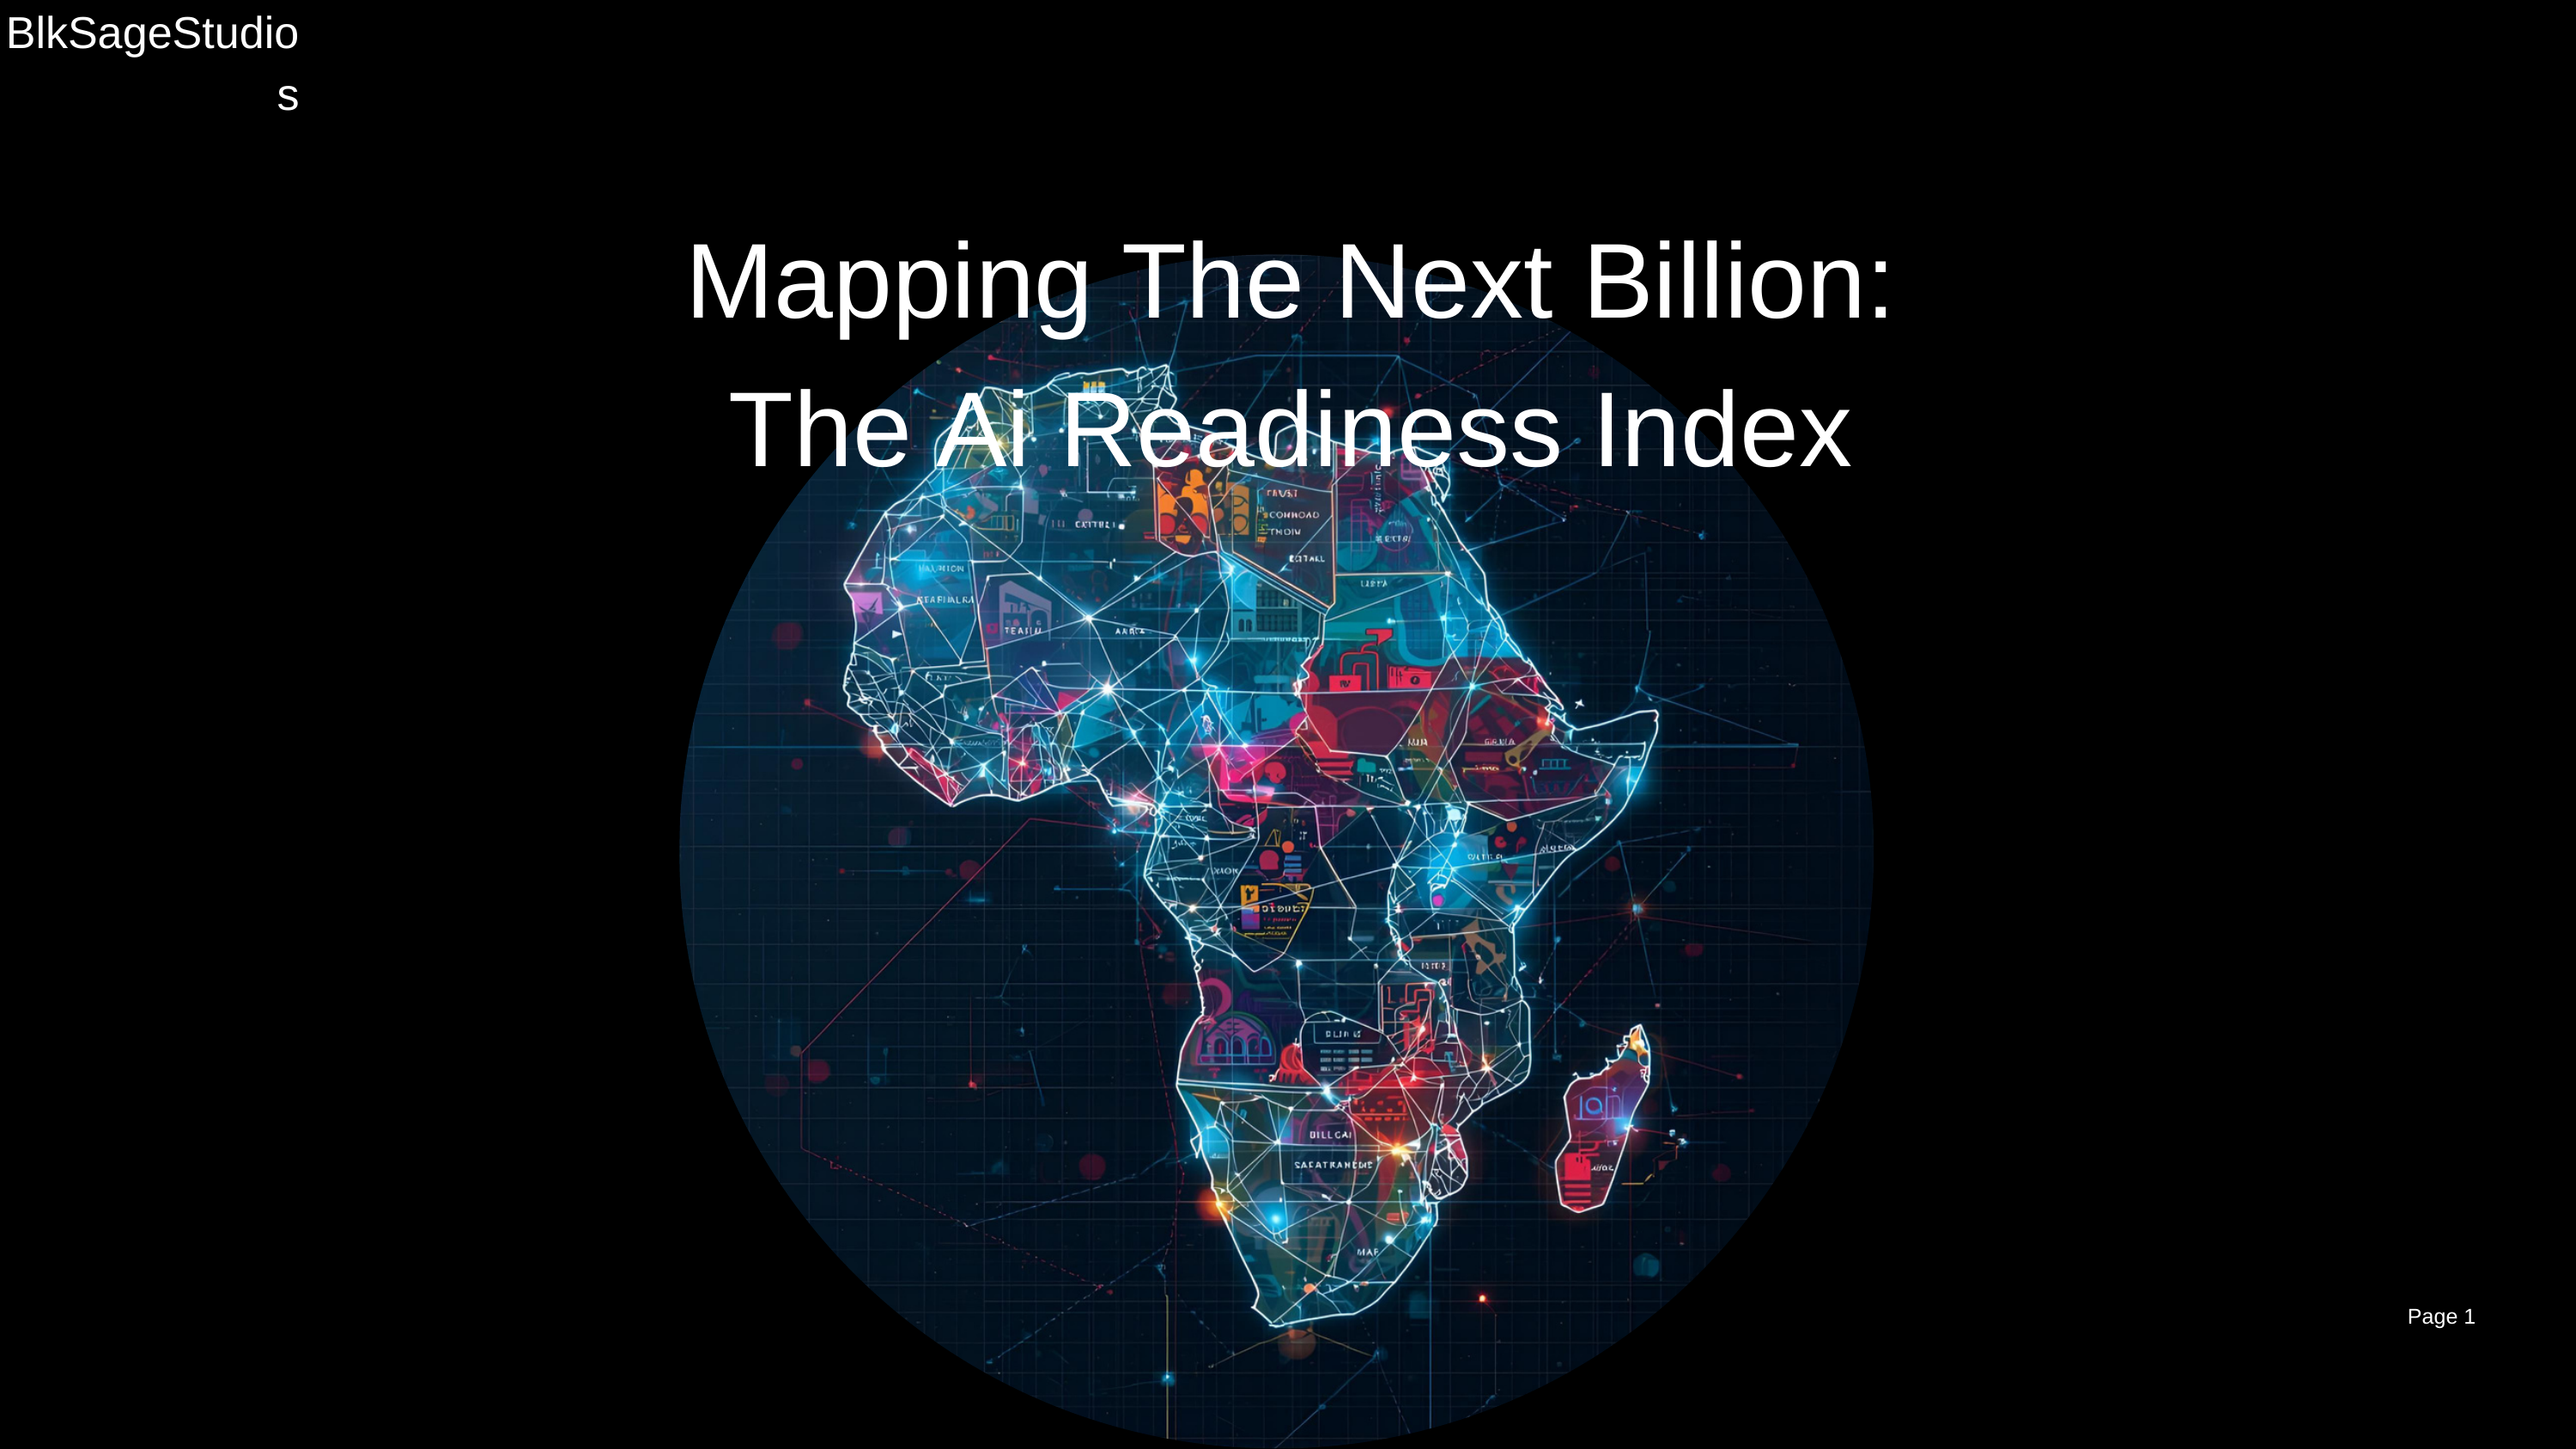

BlkSageStudios
Mapping The Next Billion: The Ai Readiness Index

Page 1